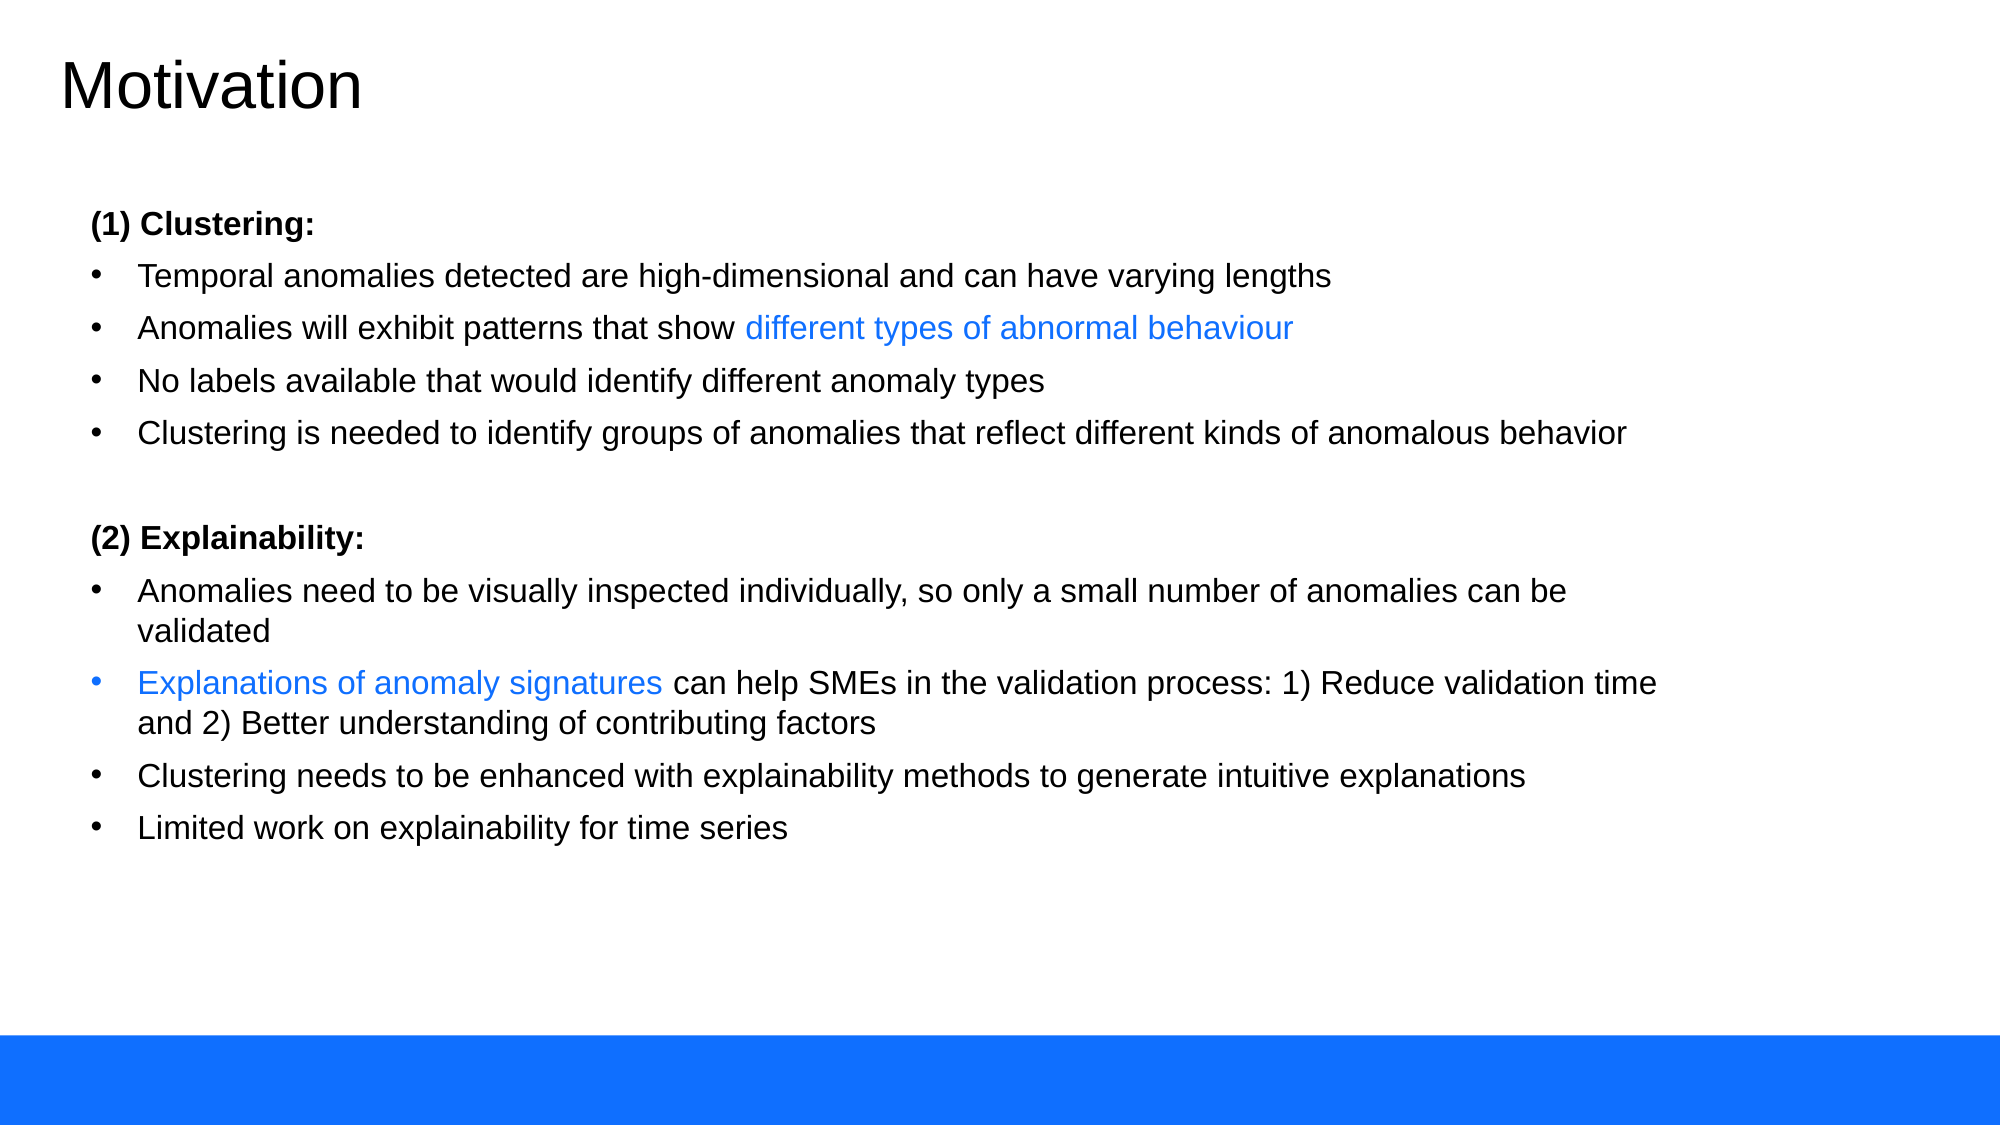

Motivation
(1) Clustering:
Temporal anomalies detected are high-dimensional and can have varying lengths
Anomalies will exhibit patterns that show different types of abnormal behaviour
No labels available that would identify different anomaly types
Clustering is needed to identify groups of anomalies that reflect different kinds of anomalous behavior

(2) Explainability:
Anomalies need to be visually inspected individually, so only a small number of anomalies can be validated
Explanations of anomaly signatures can help SMEs in the validation process: 1) Reduce validation time and 2) Better understanding of contributing factors
Clustering needs to be enhanced with explainability methods to generate intuitive explanations
Limited work on explainability for time series
European Columbus Laboratory